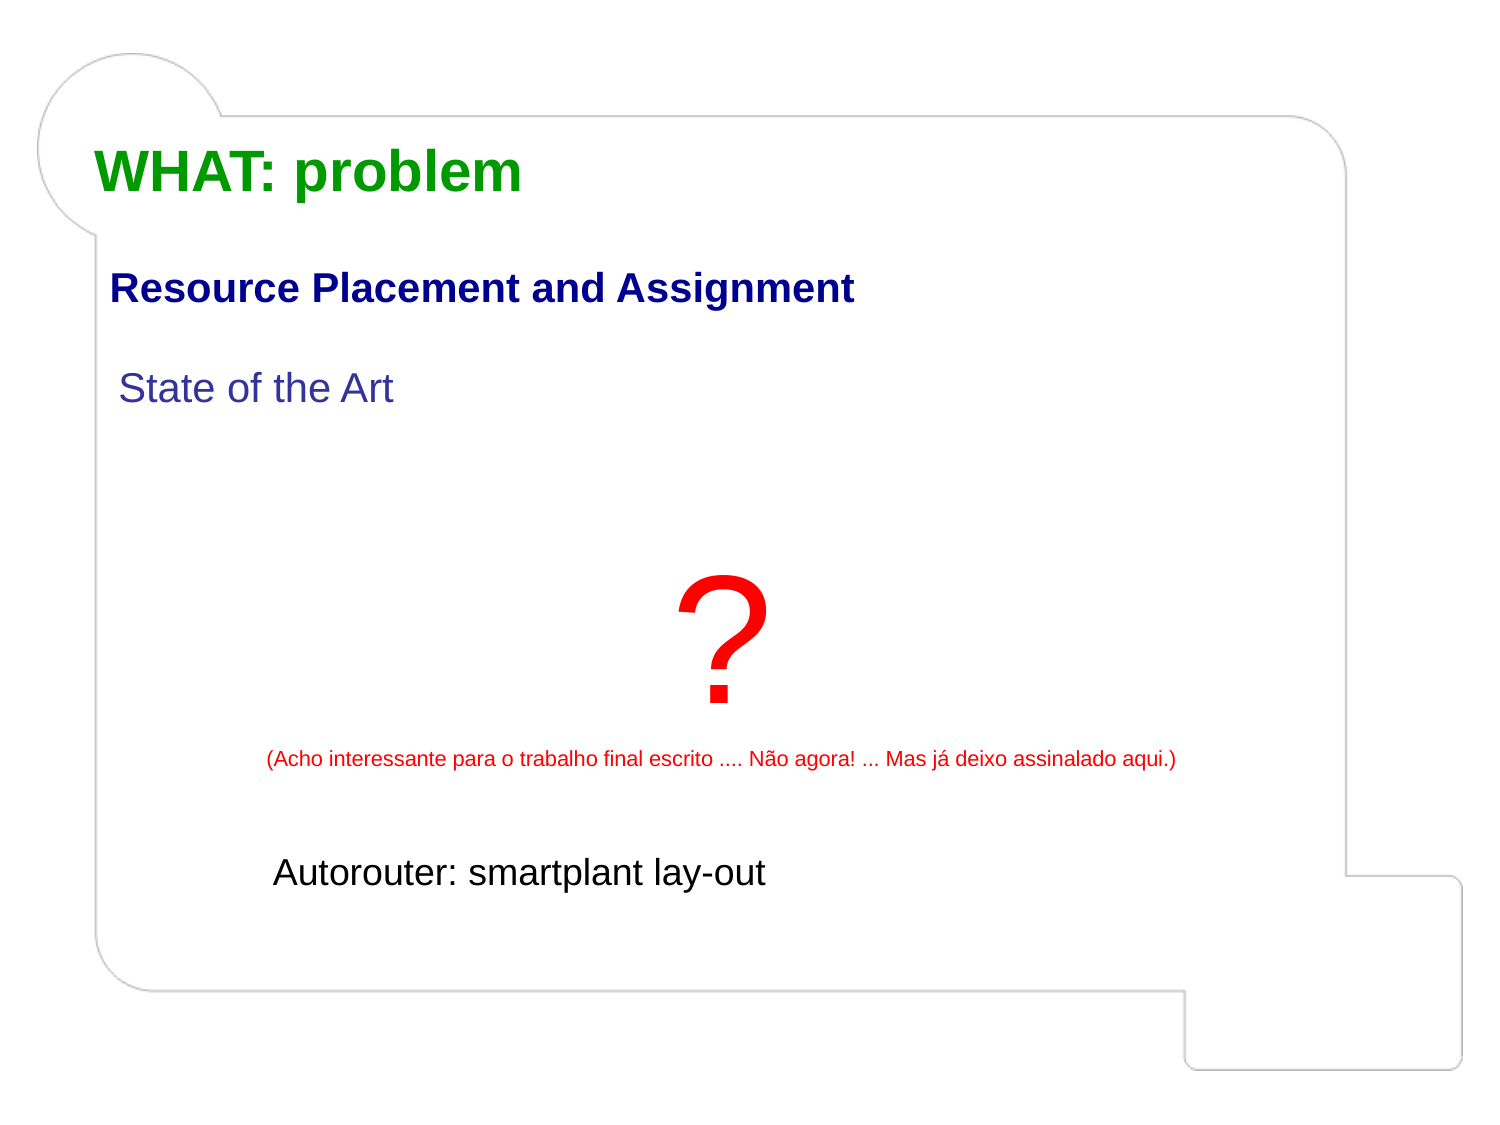

WHAT: problem
Resource Placement and Assignment

State of the Art

?
(Acho interessante para o trabalho final escrito .... Não agora! ... Mas já deixo assinalado aqui.)
Autorouter: smartplant lay-out